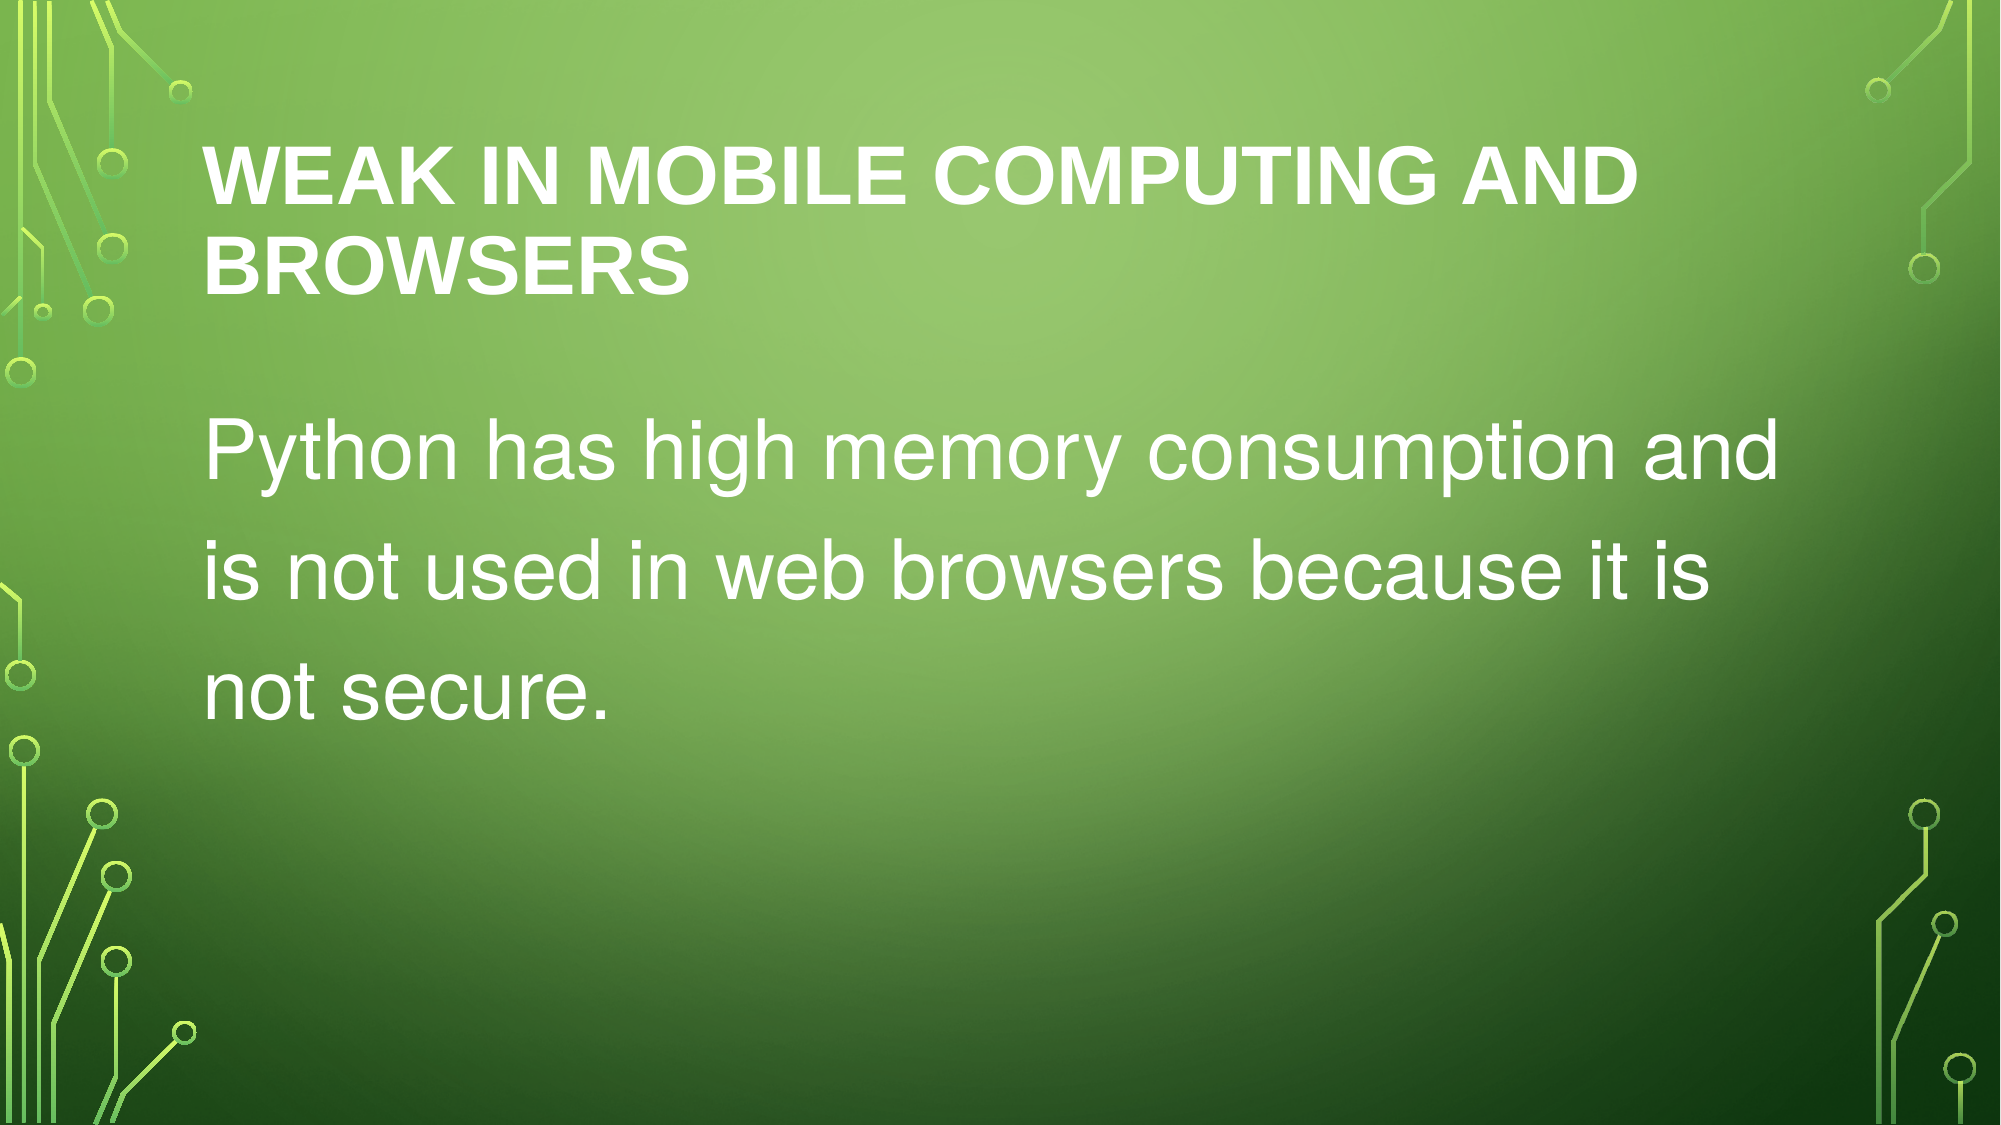

# Weak in Mobile Computing and Browsers
Python has high memory consumption and is not used in web browsers because it is not secure.